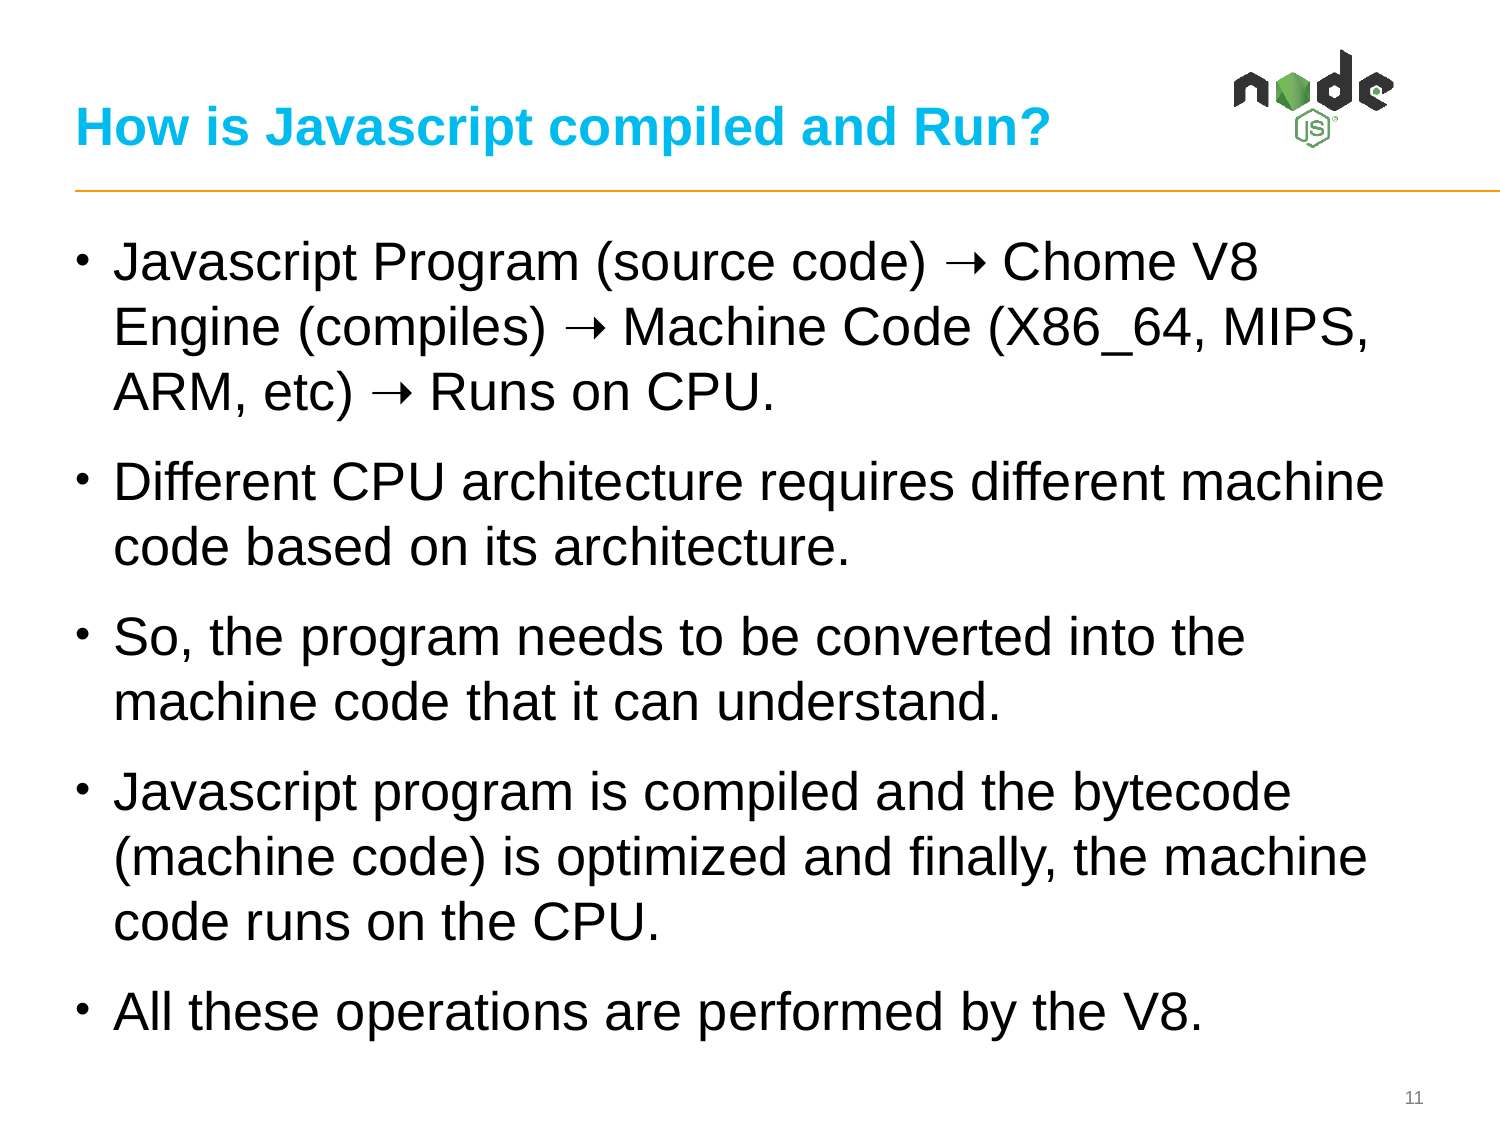

# How is Javascript compiled and Run?
Javascript Program (source code) ➝ Chome V8 Engine (compiles) ➝ Machine Code (X86_64, MIPS, ARM, etc) ➝ Runs on CPU.
Different CPU architecture requires different machine code based on its architecture.
So, the program needs to be converted into the machine code that it can understand.
Javascript program is compiled and the bytecode (machine code) is optimized and finally, the machine code runs on the CPU.
All these operations are performed by the V8.